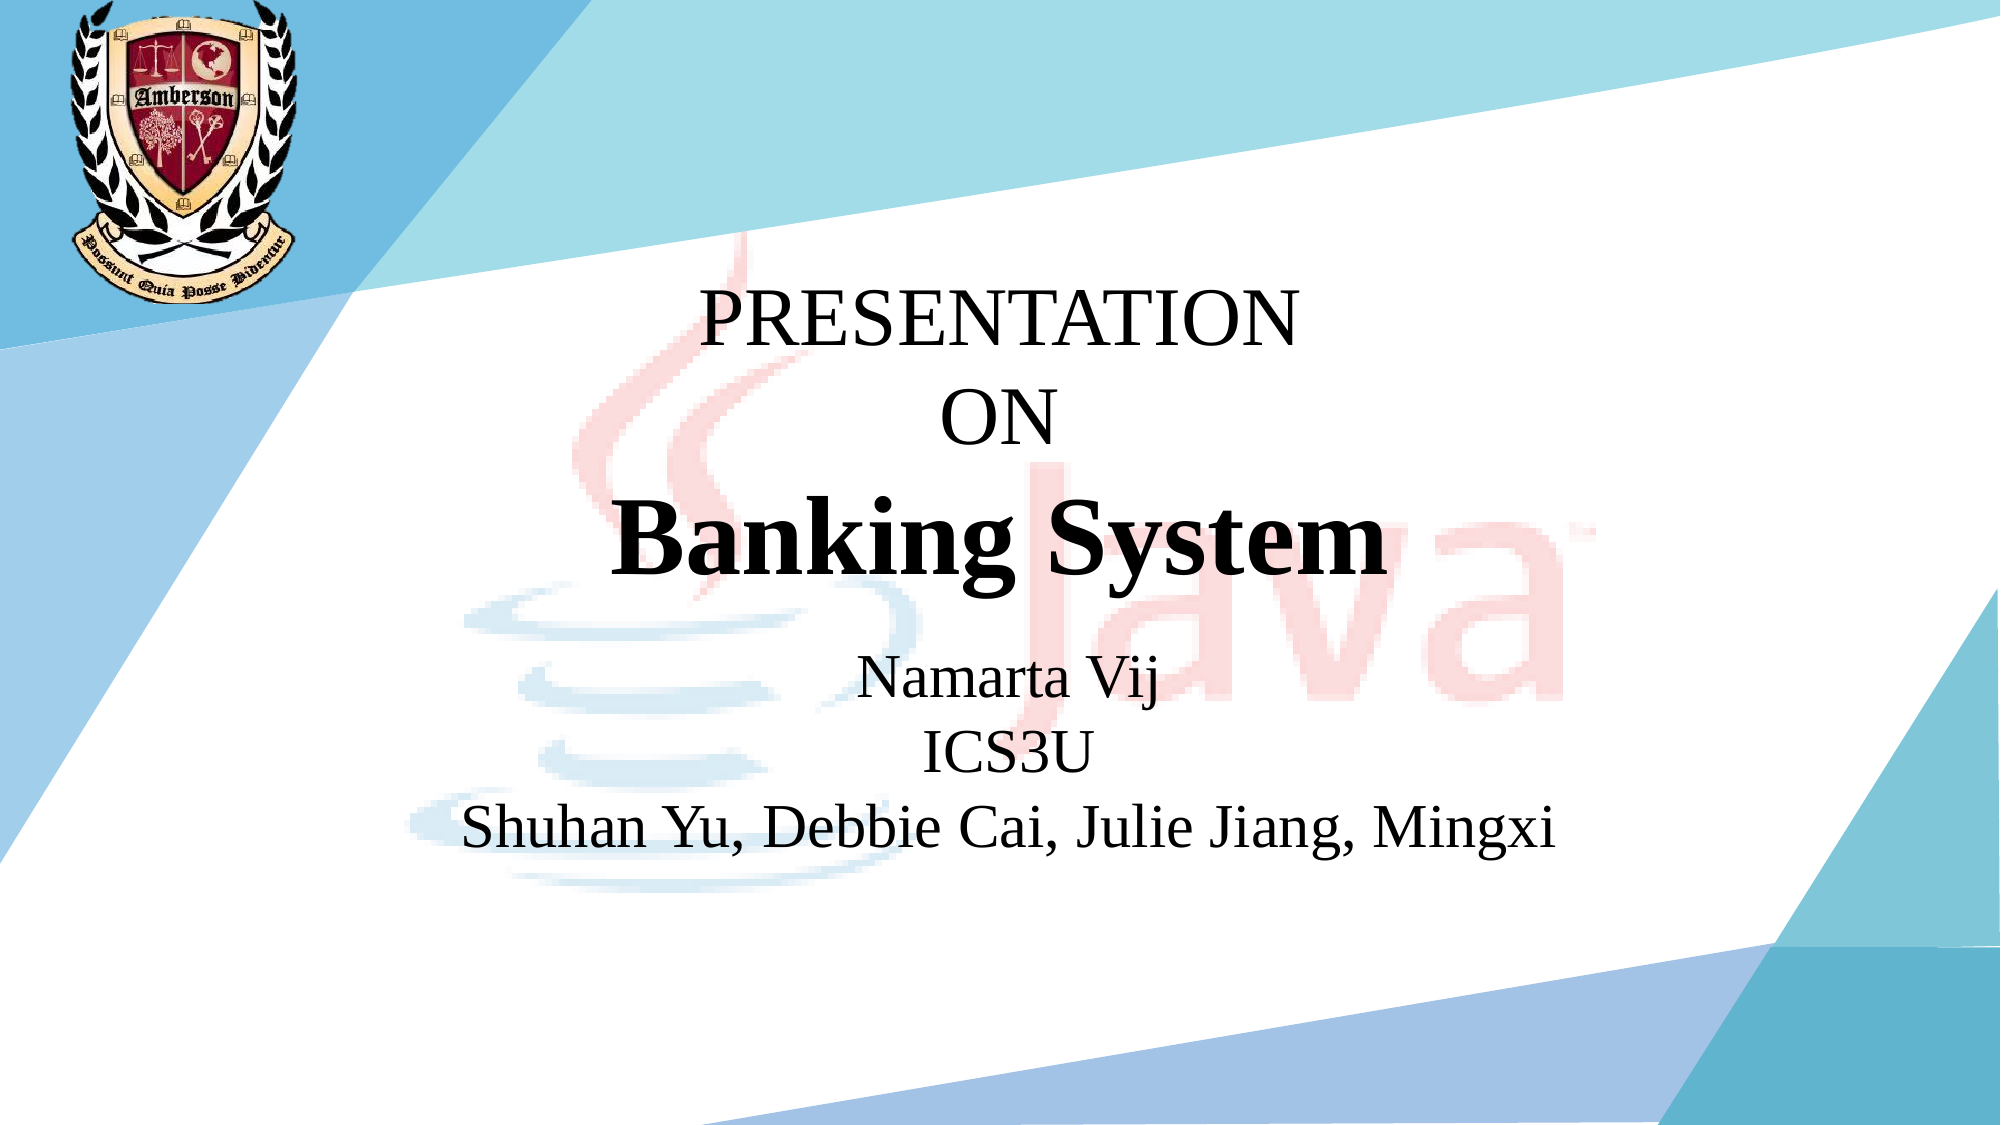

# PRESENTATION ON Banking System
Namarta Vij
ICS3U
Shuhan Yu, Debbie Cai, Julie Jiang, Mingxi